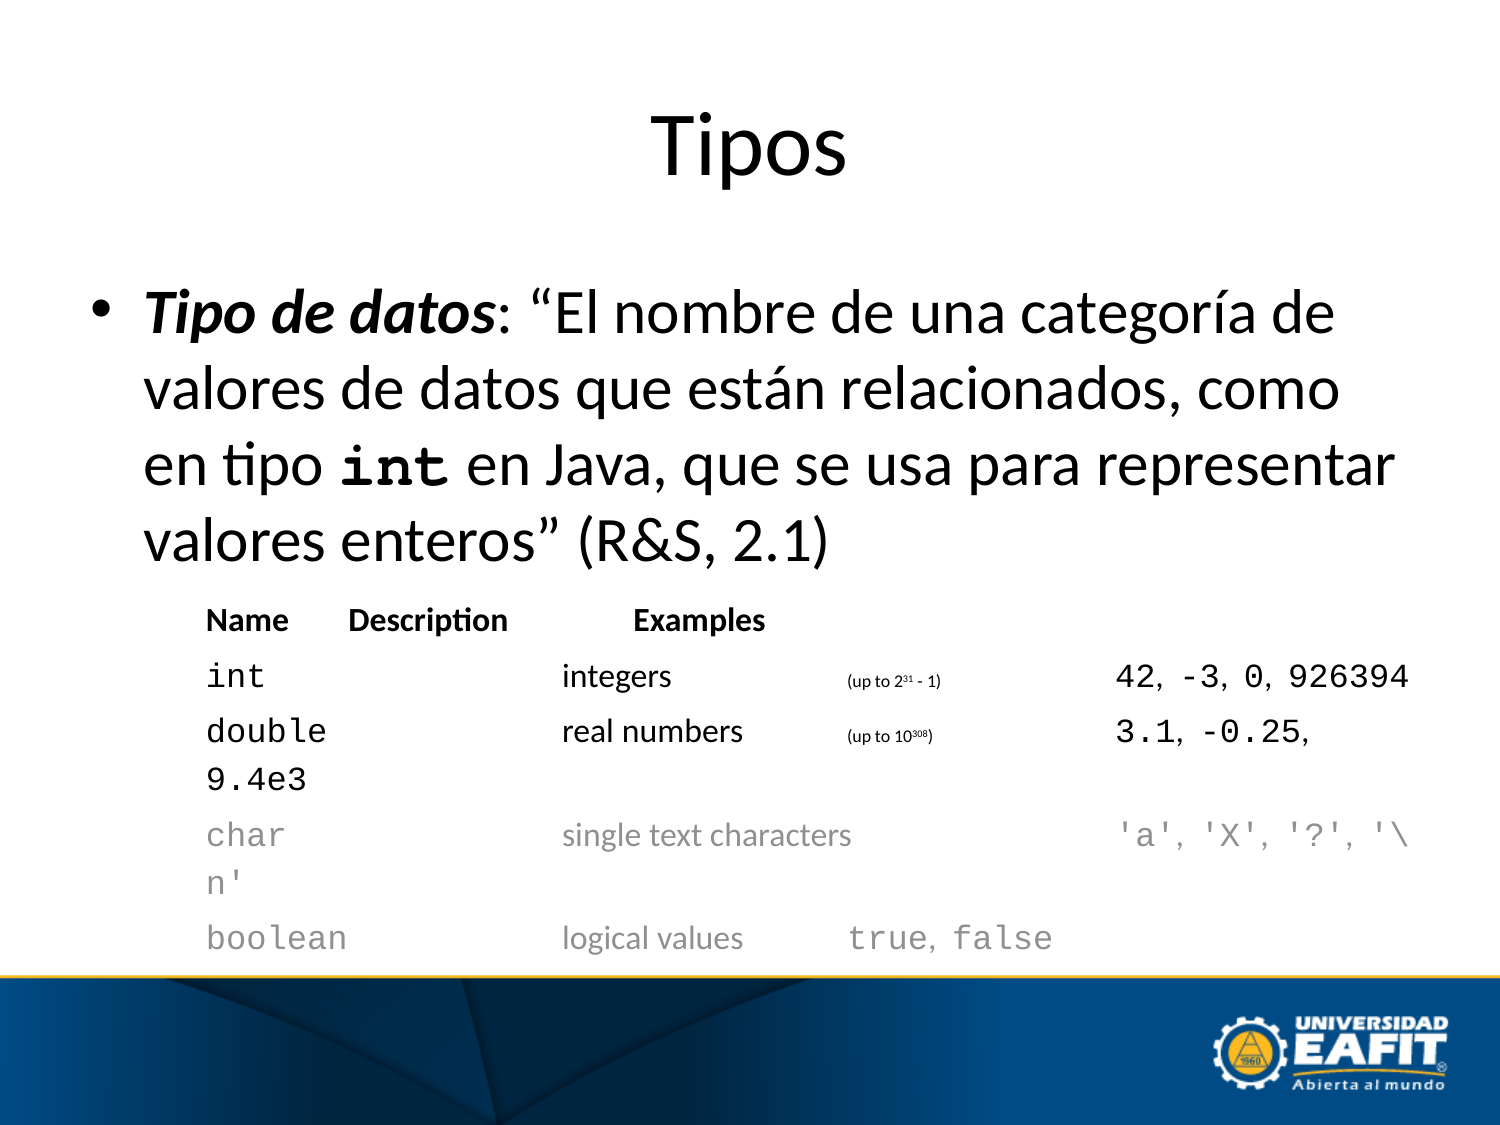

# Tipos
Tipo de datos: “El nombre de una categoría de valores de datos que están relacionados, como en tipo int en Java, que se usa para representar valores enteros” (R&S, 2.1)
	Name	Description		Examples
int	integers	(up to 231 - 1)	42,  -3,  0,  926394
double	real numbers	(up to 10308)	3.1,  -0.25,  9.4e3
char	single text characters	'a',  'X',  '?',  '\n'
boolean	logical values		true,  false